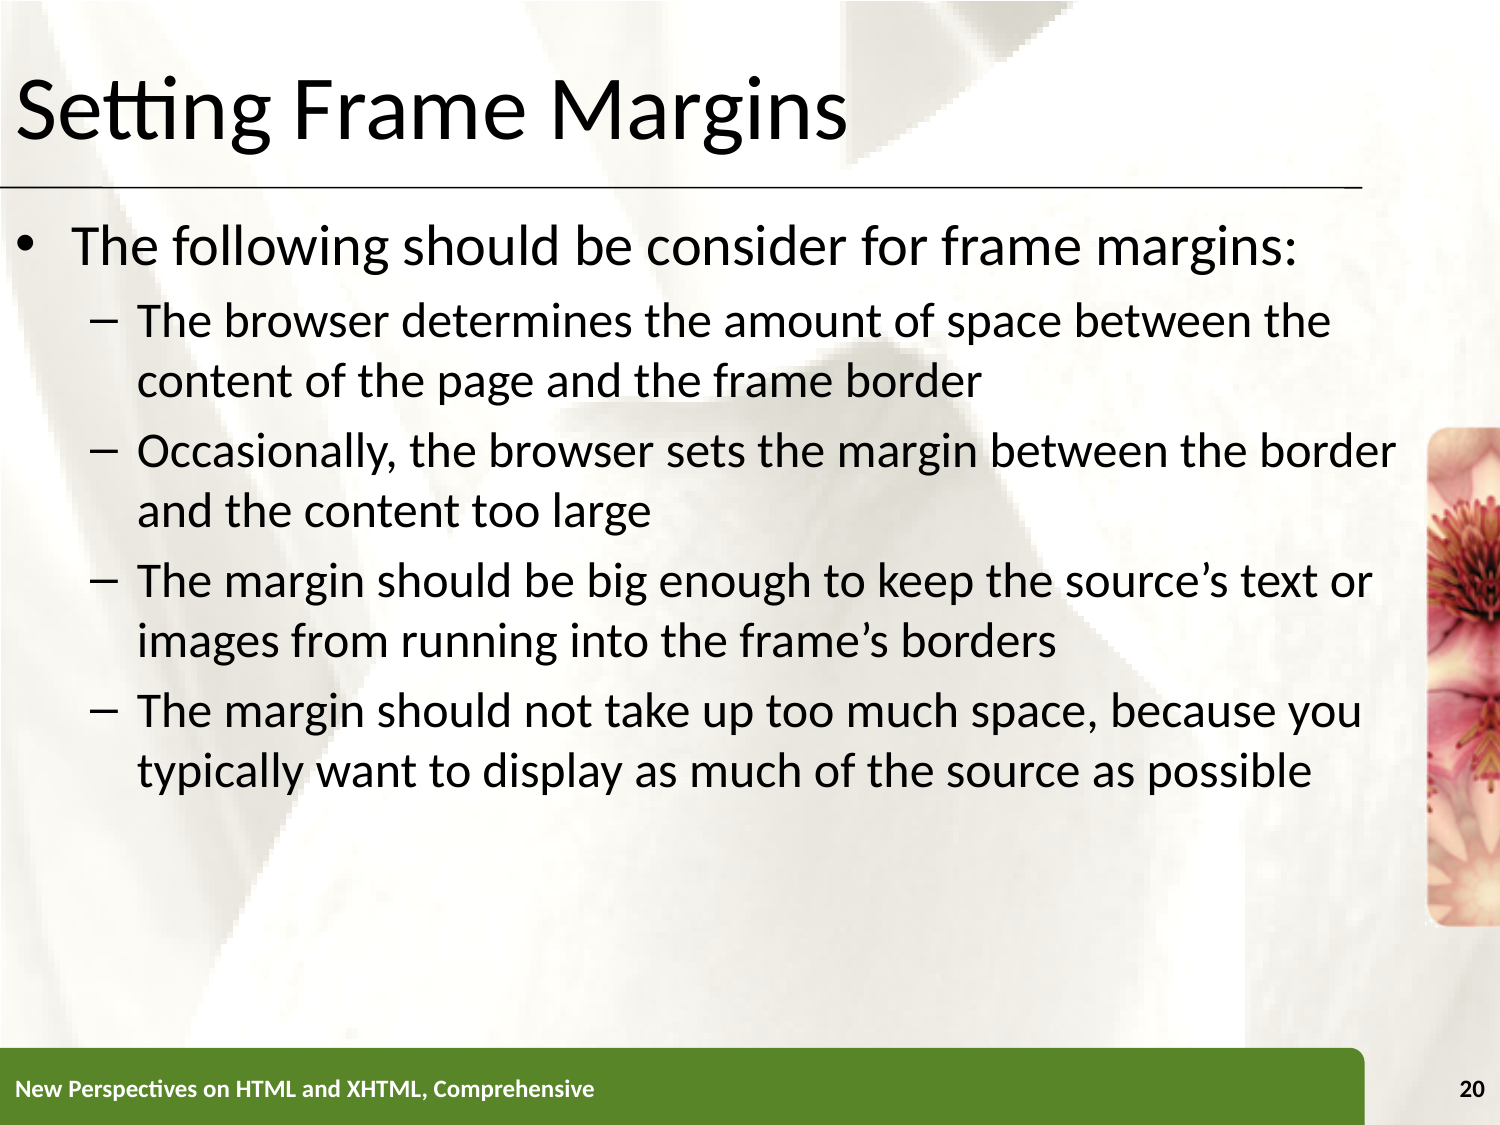

# Setting Frame Margins
The following should be consider for frame margins:
The browser determines the amount of space between the content of the page and the frame border
Occasionally, the browser sets the margin between the border and the content too large
The margin should be big enough to keep the source’s text or images from running into the frame’s borders
The margin should not take up too much space, because you typically want to display as much of the source as possible
New Perspectives on HTML and XHTML, Comprehensive
20